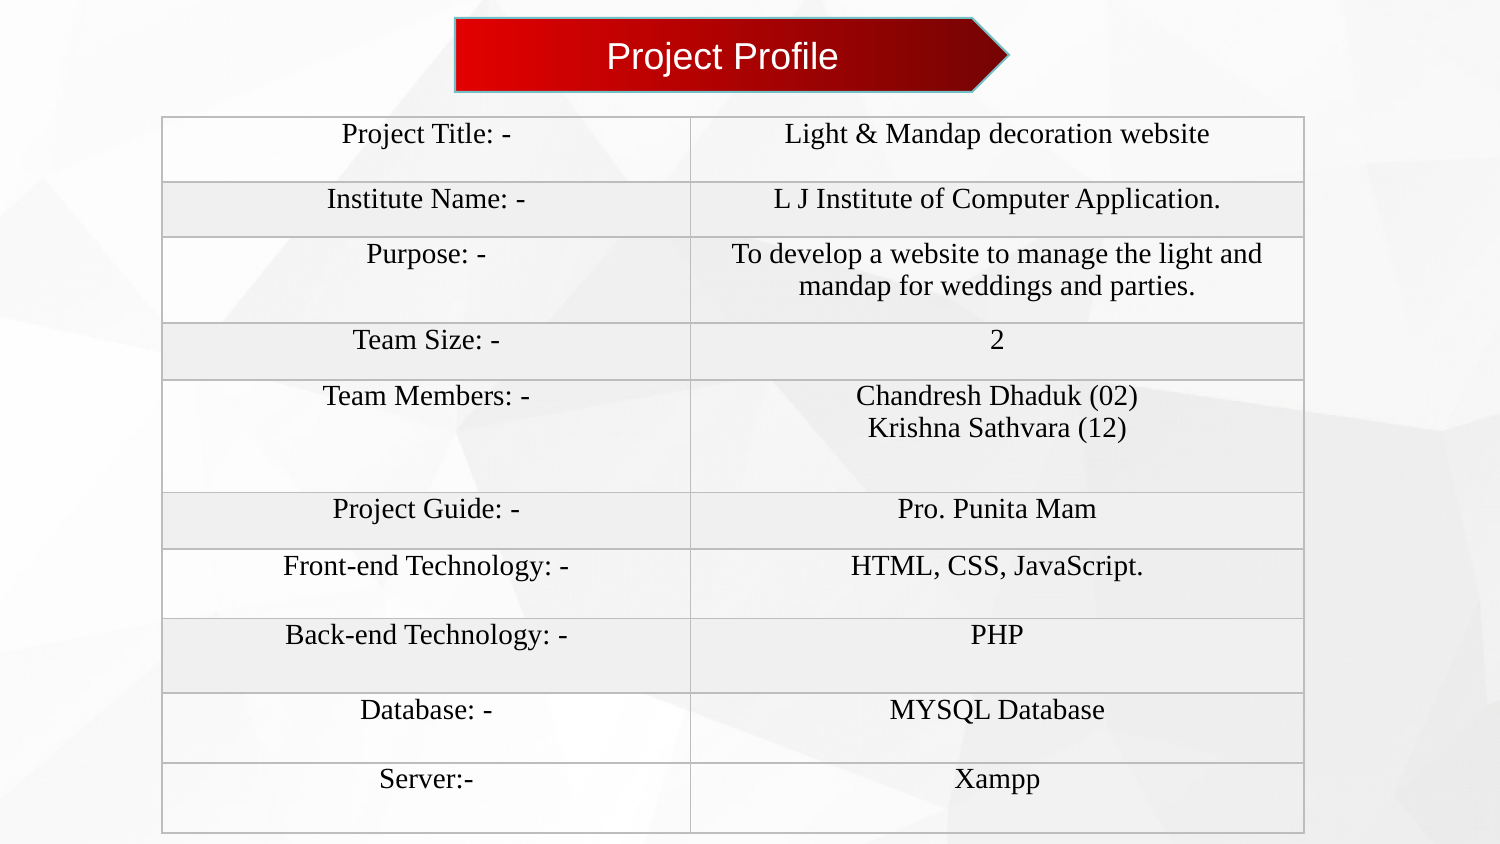

Project Profile
| Project Title: - | Light & Mandap decoration website |
| --- | --- |
| Institute Name: - | L J Institute of Computer Application. |
| Purpose: - | To develop a website to manage the light and mandap for weddings and parties. |
| Team Size: - | 2 |
| Team Members: - | Chandresh Dhaduk (02) Krishna Sathvara (12) |
| Project Guide: - | Pro. Punita Mam |
| Front-end Technology: - | HTML, CSS, JavaScript. |
| Back-end Technology: - | PHP |
| Database: - | MYSQL Database |
| Server:- | Xampp |